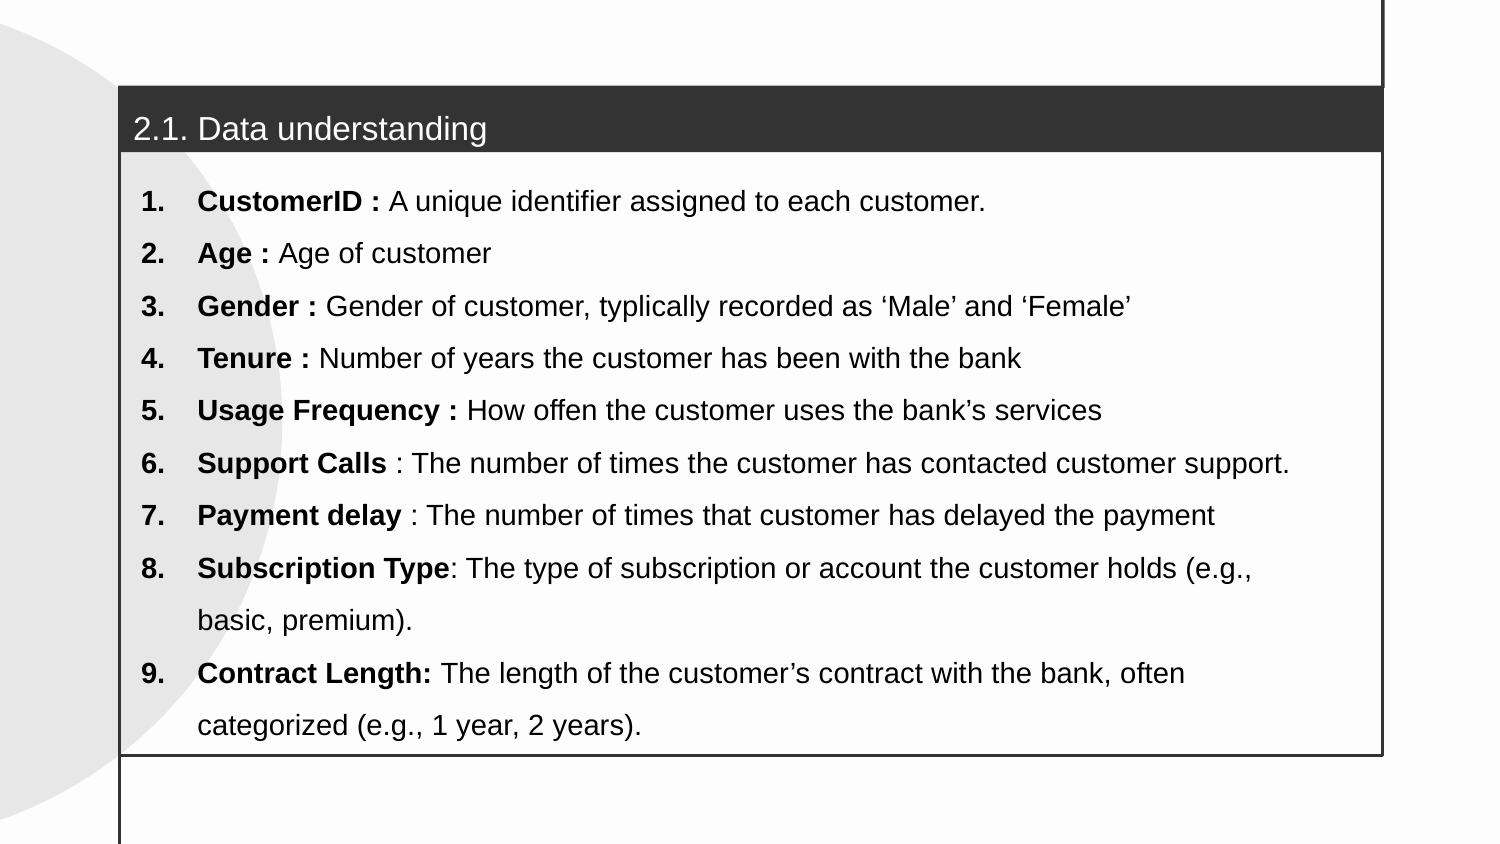

# 2.1. Data understanding
CustomerID : A unique identifier assigned to each customer.
Age : Age of customer
Gender : Gender of customer, typlically recorded as ‘Male’ and ‘Female’
Tenure : Number of years the customer has been with the bank
Usage Frequency : How offen the customer uses the bank’s services
Support Calls : The number of times the customer has contacted customer support.
Payment delay : The number of times that customer has delayed the payment
Subscription Type: The type of subscription or account the customer holds (e.g., basic, premium).
Contract Length: The length of the customer’s contract with the bank, often categorized (e.g., 1 year, 2 years).